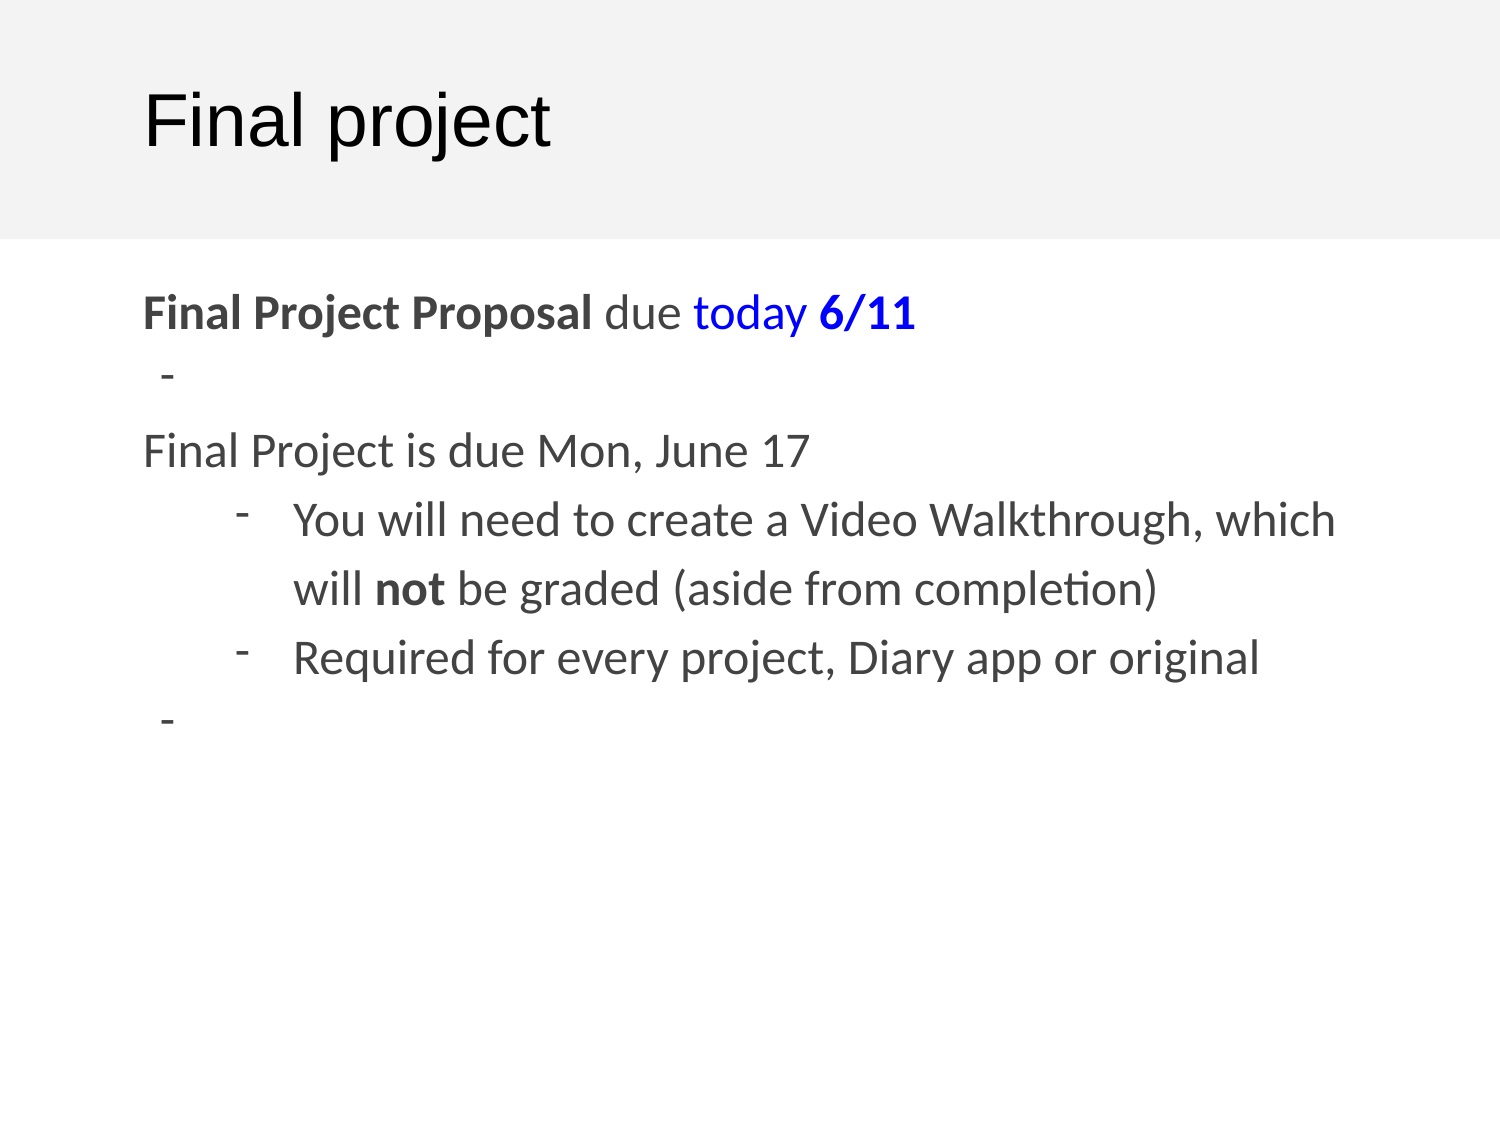

Final project
Final Project Proposal due today 6/11

Final Project is due Mon, June 17
You will need to create a Video Walkthrough, which will not be graded (aside from completion)
Required for every project, Diary app or original